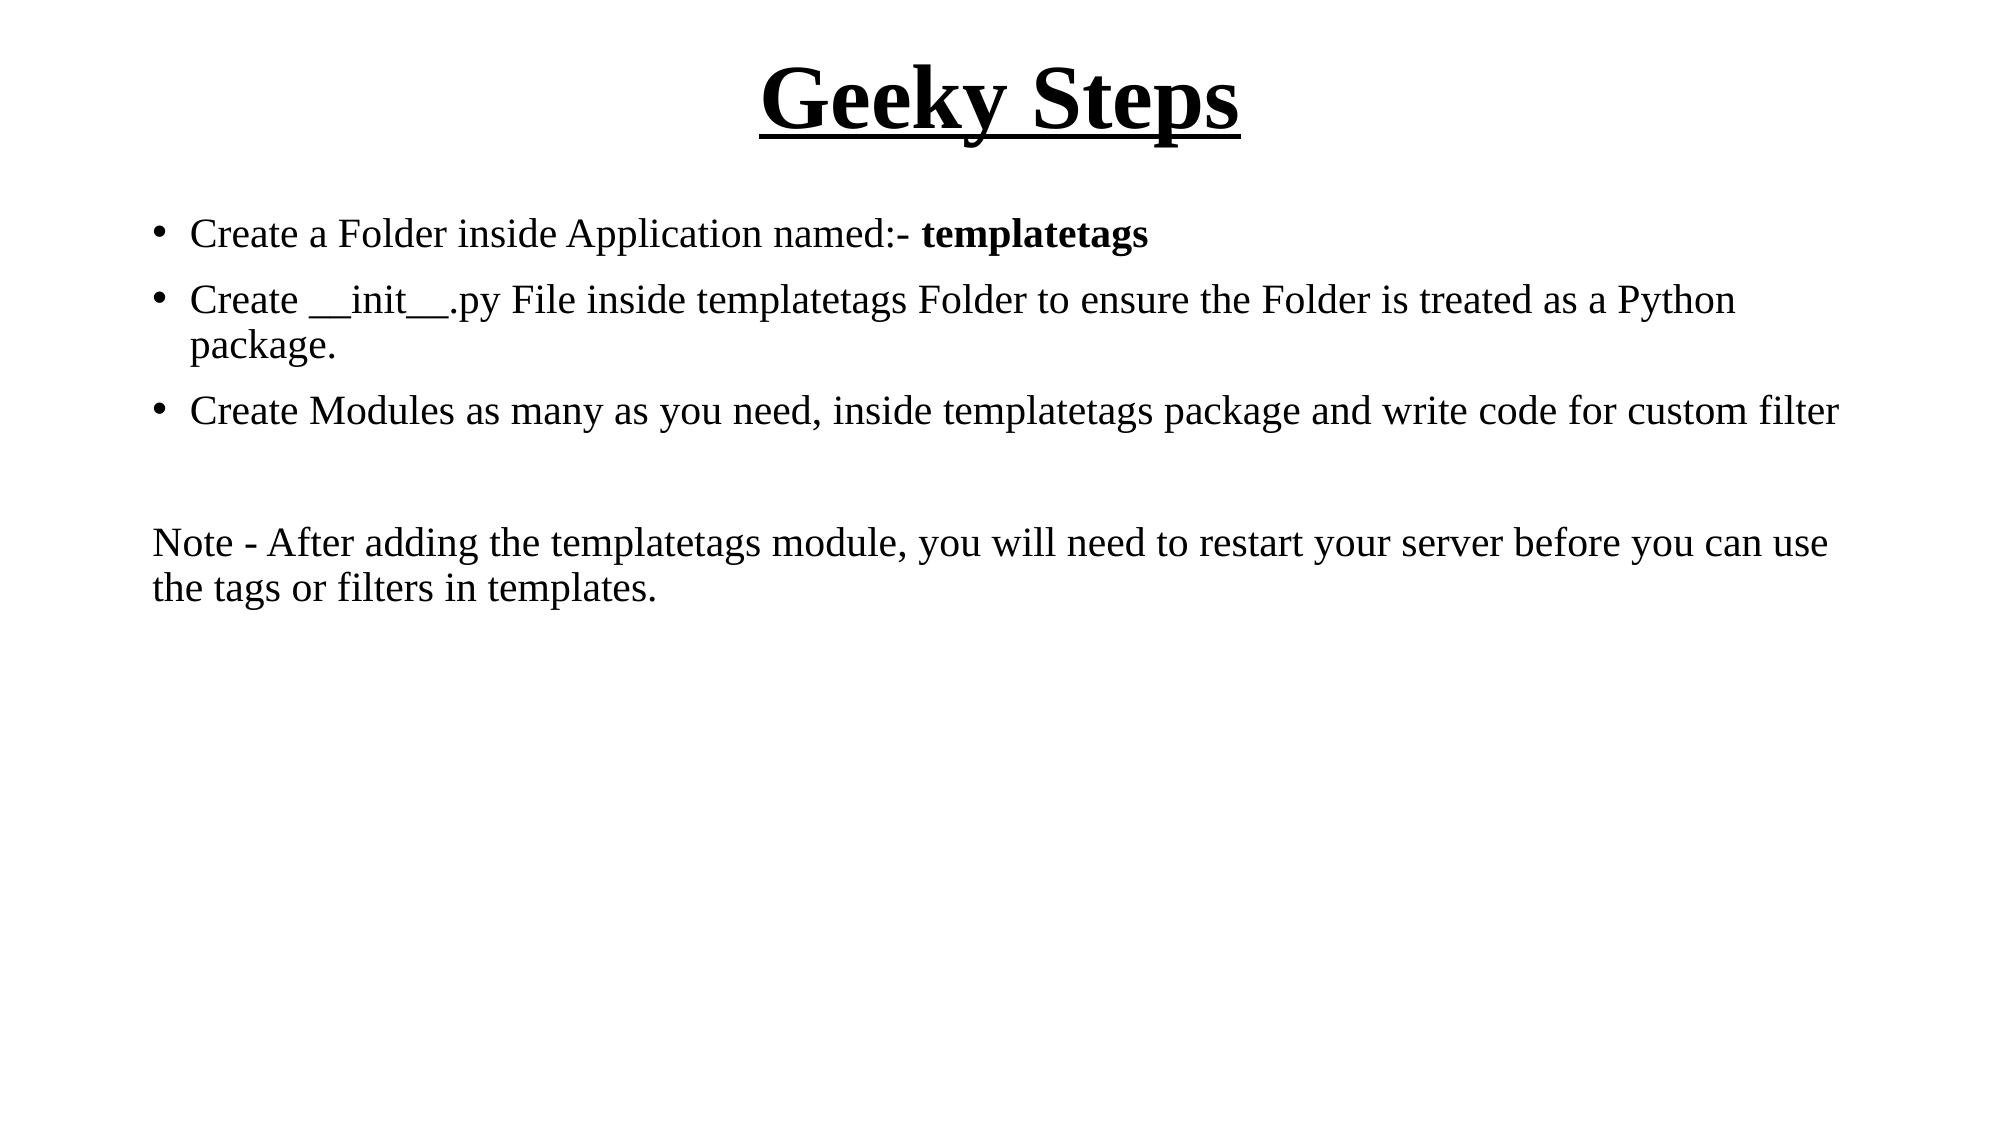

# Geeky Steps
Create a Folder inside Application named:- templatetags
Create __init__.py File inside templatetags Folder to ensure the Folder is treated as a Python package.
Create Modules as many as you need, inside templatetags package and write code for custom filter

Note - After adding the templatetags module, you will need to restart your server before you can use the tags or filters in templates.